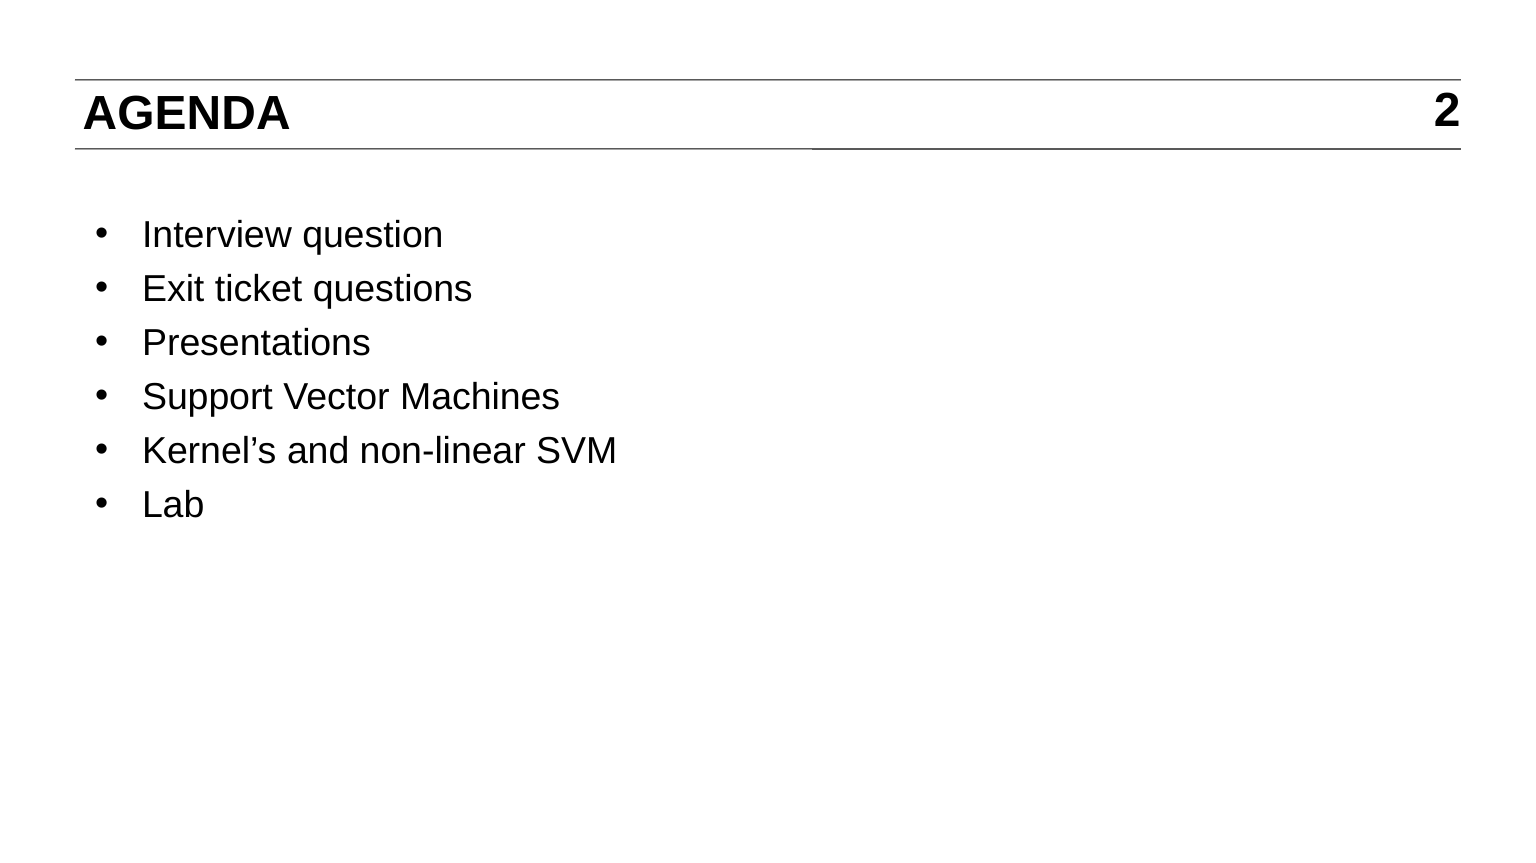

agenda
2
Interview question
Exit ticket questions
Presentations
Support Vector Machines
Kernel’s and non-linear SVM
Lab